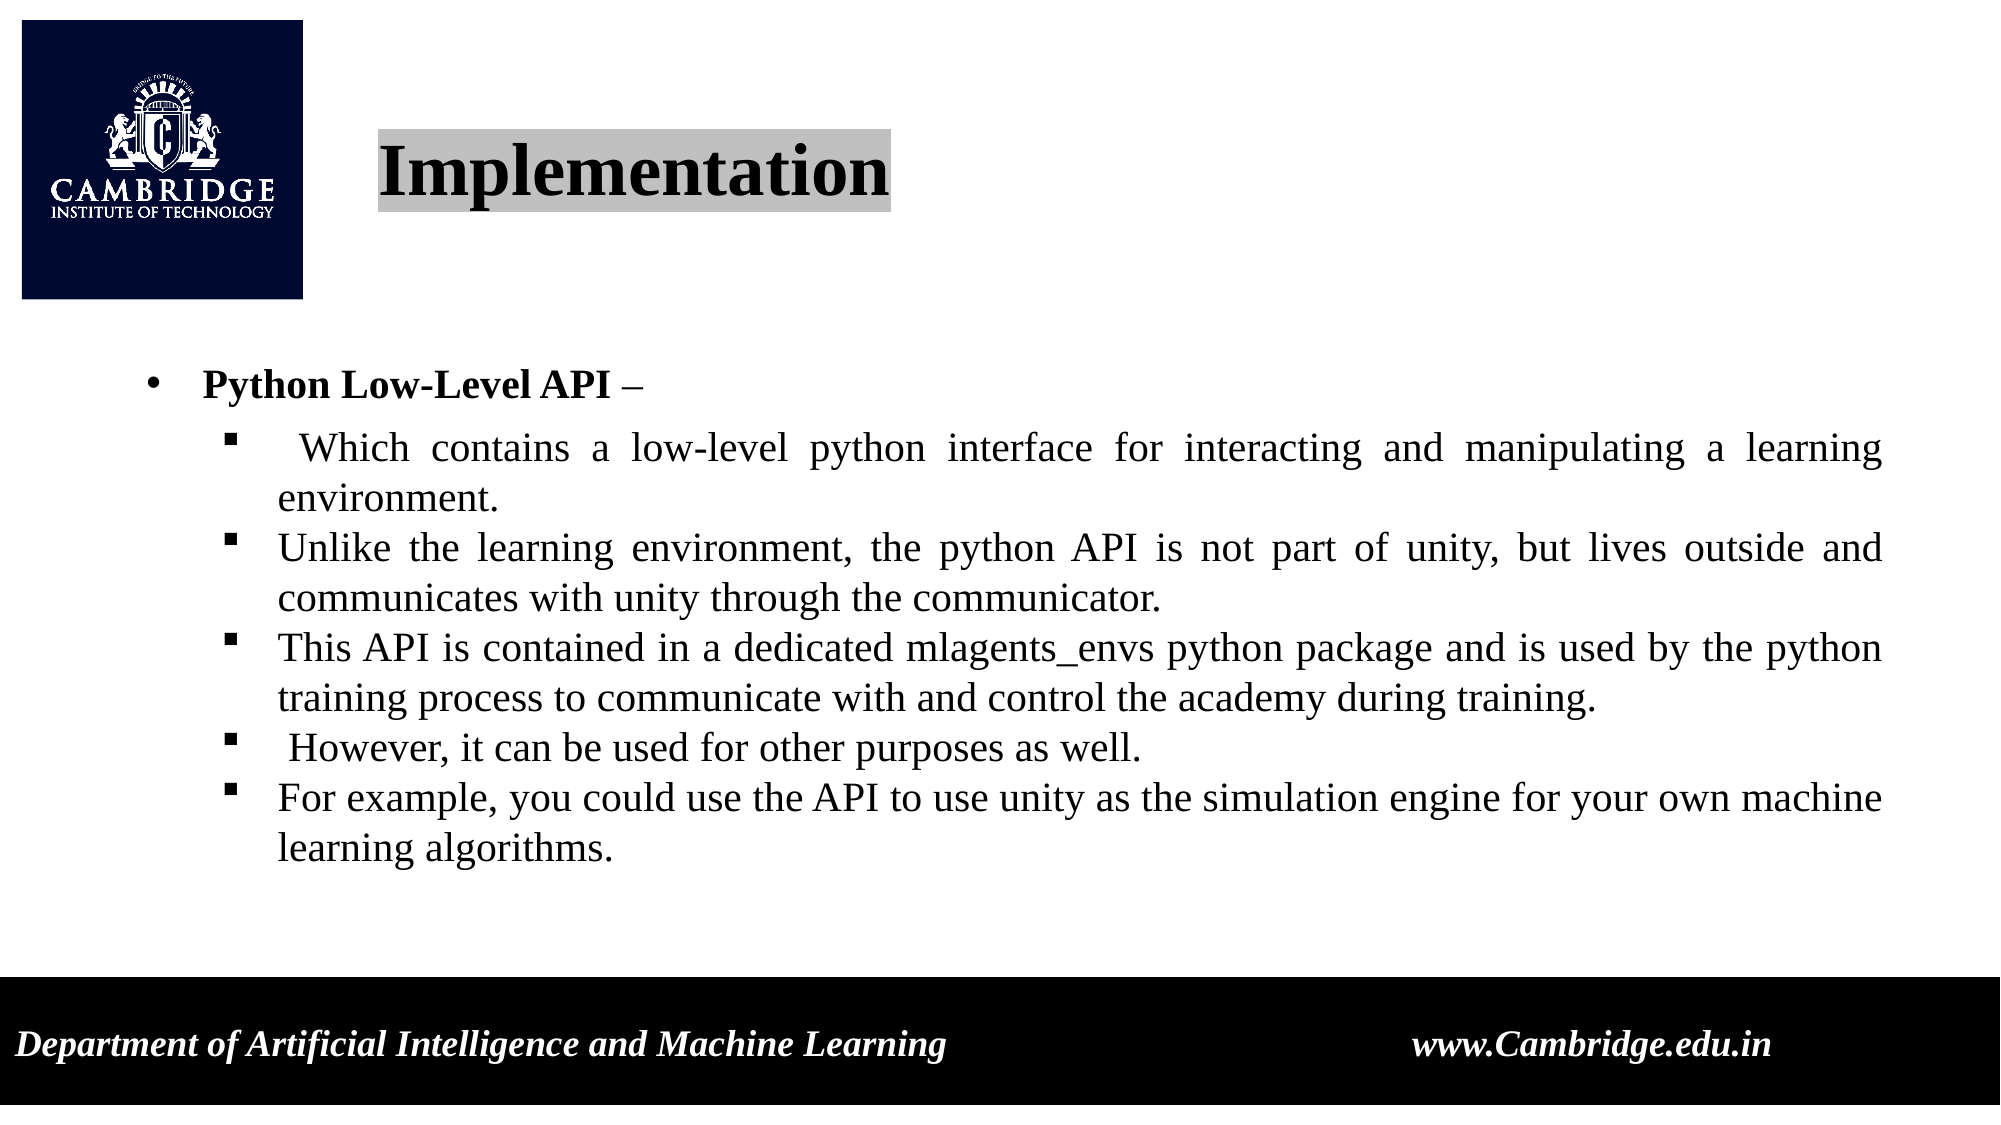

Implementation
Python Low-Level API –
 Which contains a low-level python interface for interacting and manipulating a learning environment.
Unlike the learning environment, the python API is not part of unity, but lives outside and communicates with unity through the communicator.
This API is contained in a dedicated mlagents_envs python package and is used by the python training process to communicate with and control the academy during training.
 However, it can be used for other purposes as well.
For example, you could use the API to use unity as the simulation engine for your own machine learning algorithms.
Department of Artificial Intelligence and Machine Learning                                                 www.Cambridge.edu.in